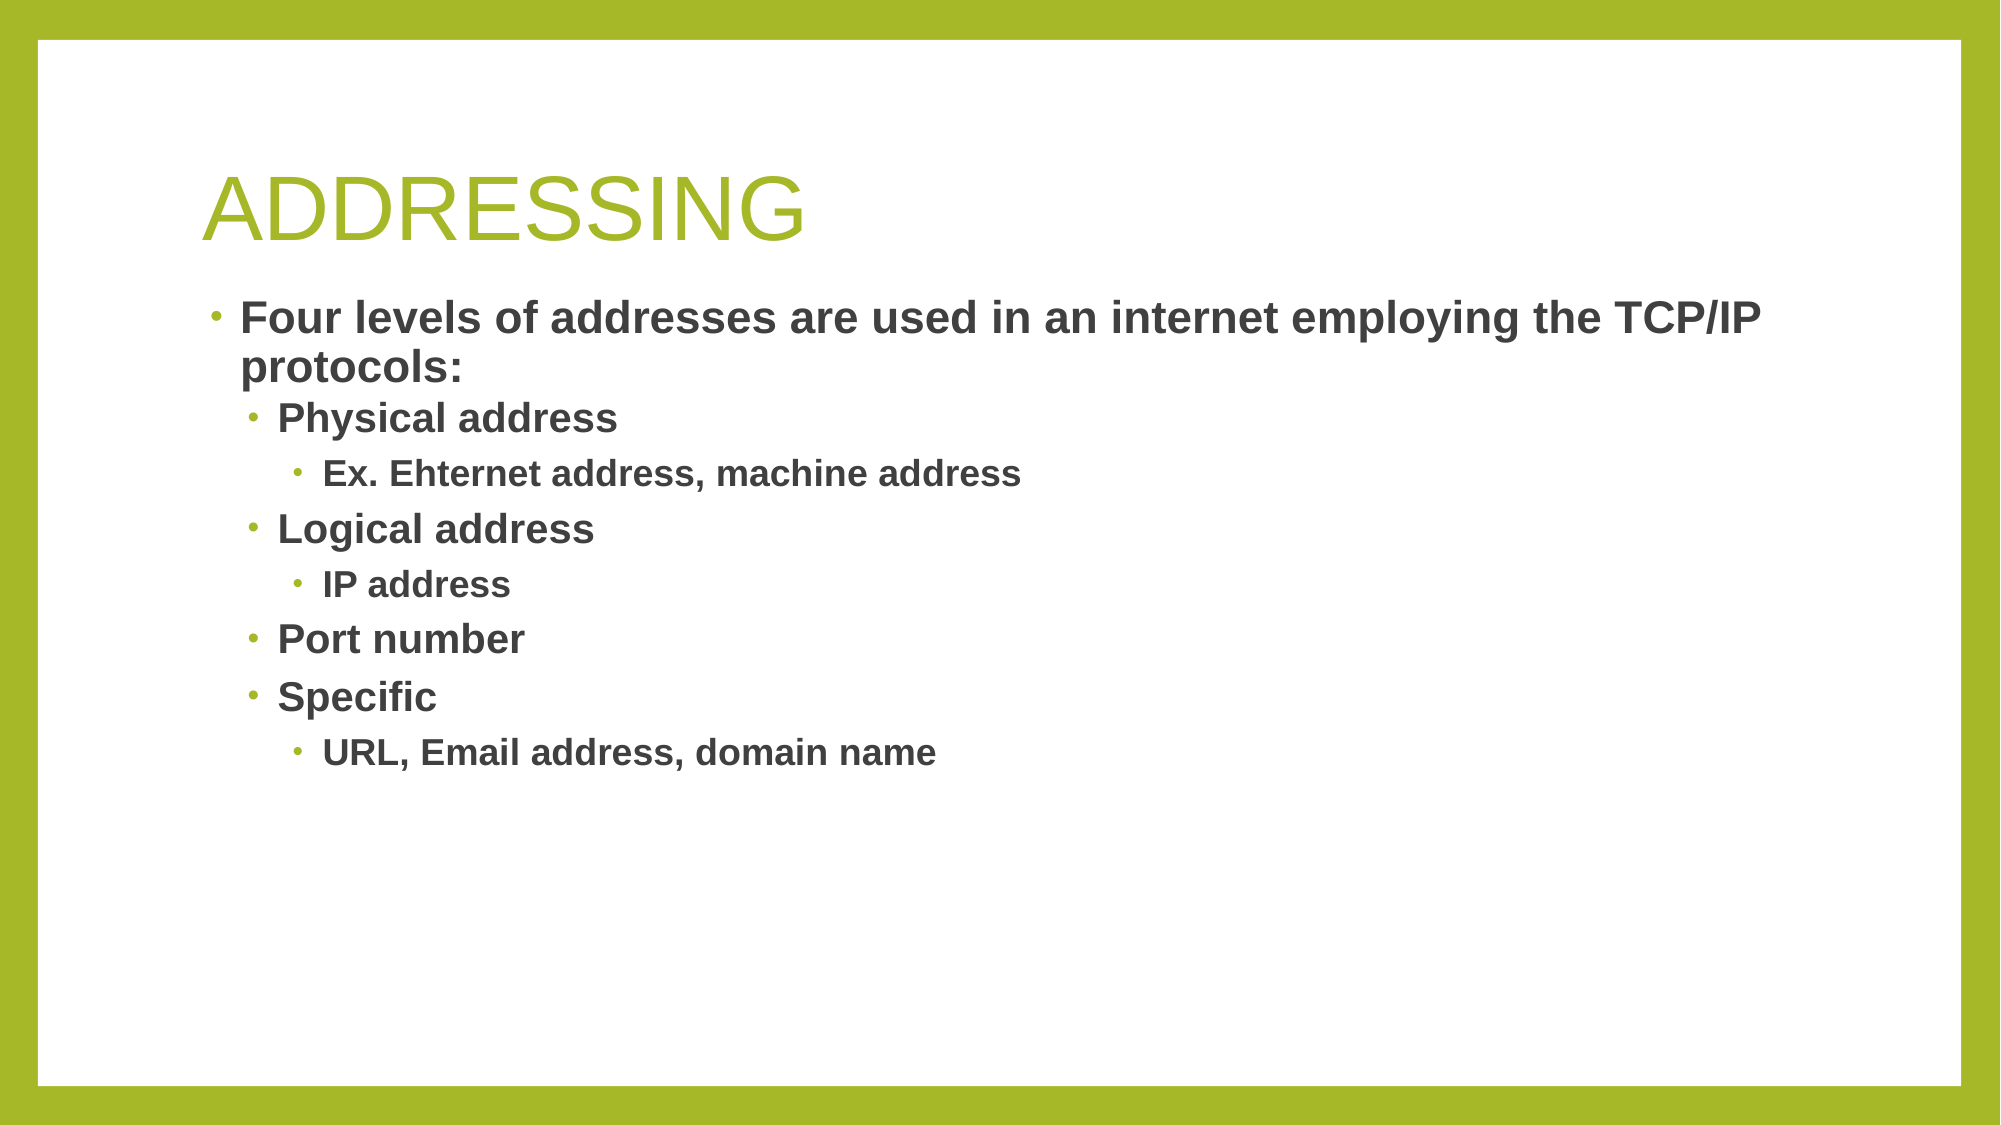

# ADDRESSING
Four levels of addresses are used in an internet employing the TCP/IP protocols:
Physical address
Ex. Ehternet address, machine address
Logical address
IP address
Port number
Specific
URL, Email address, domain name